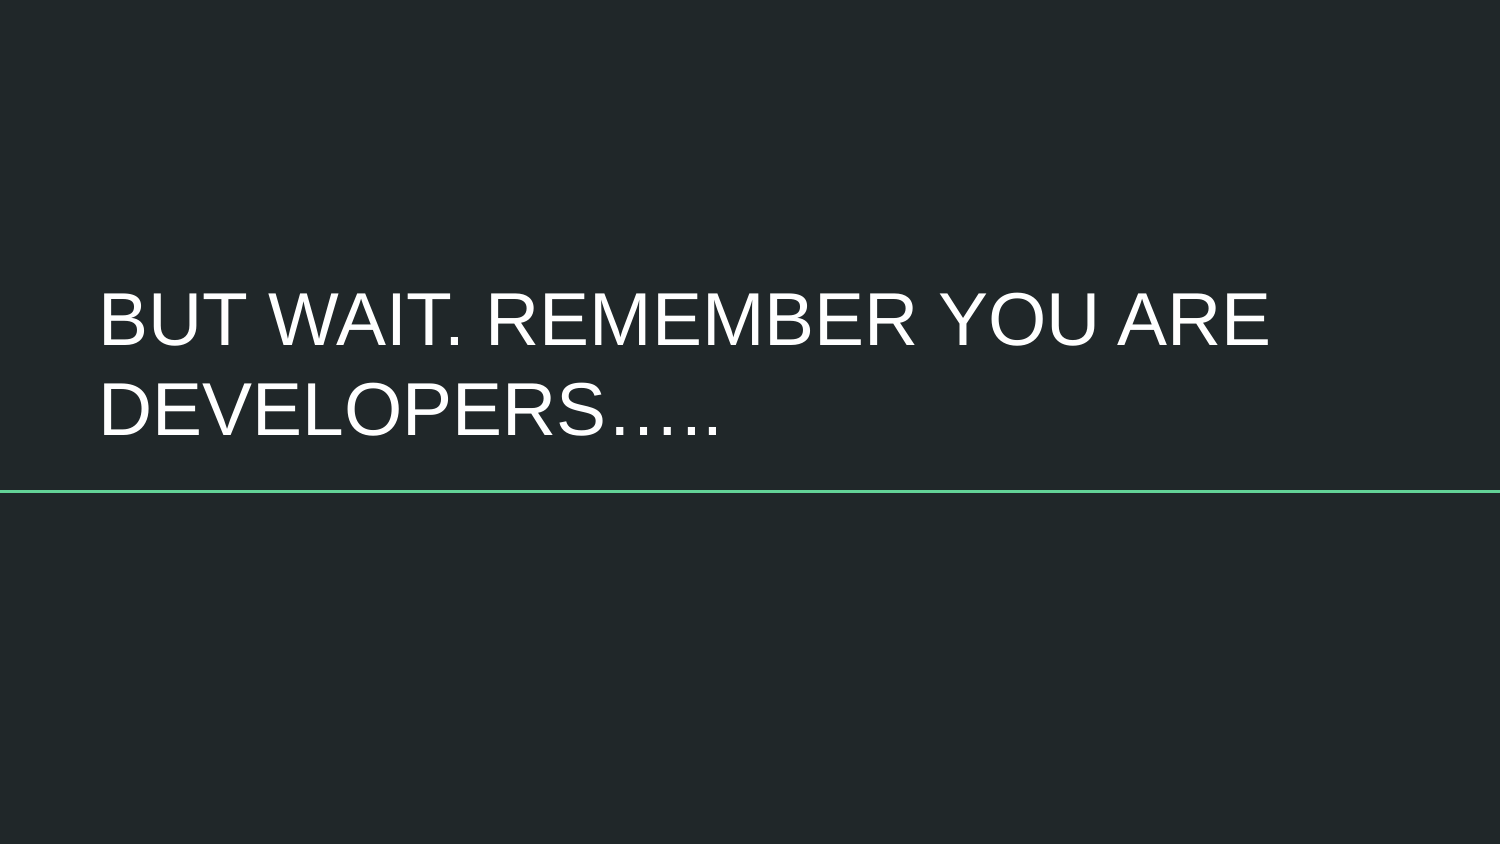

# BUT WAIT. REMEMBER YOU ARE DEVELOPERS…..